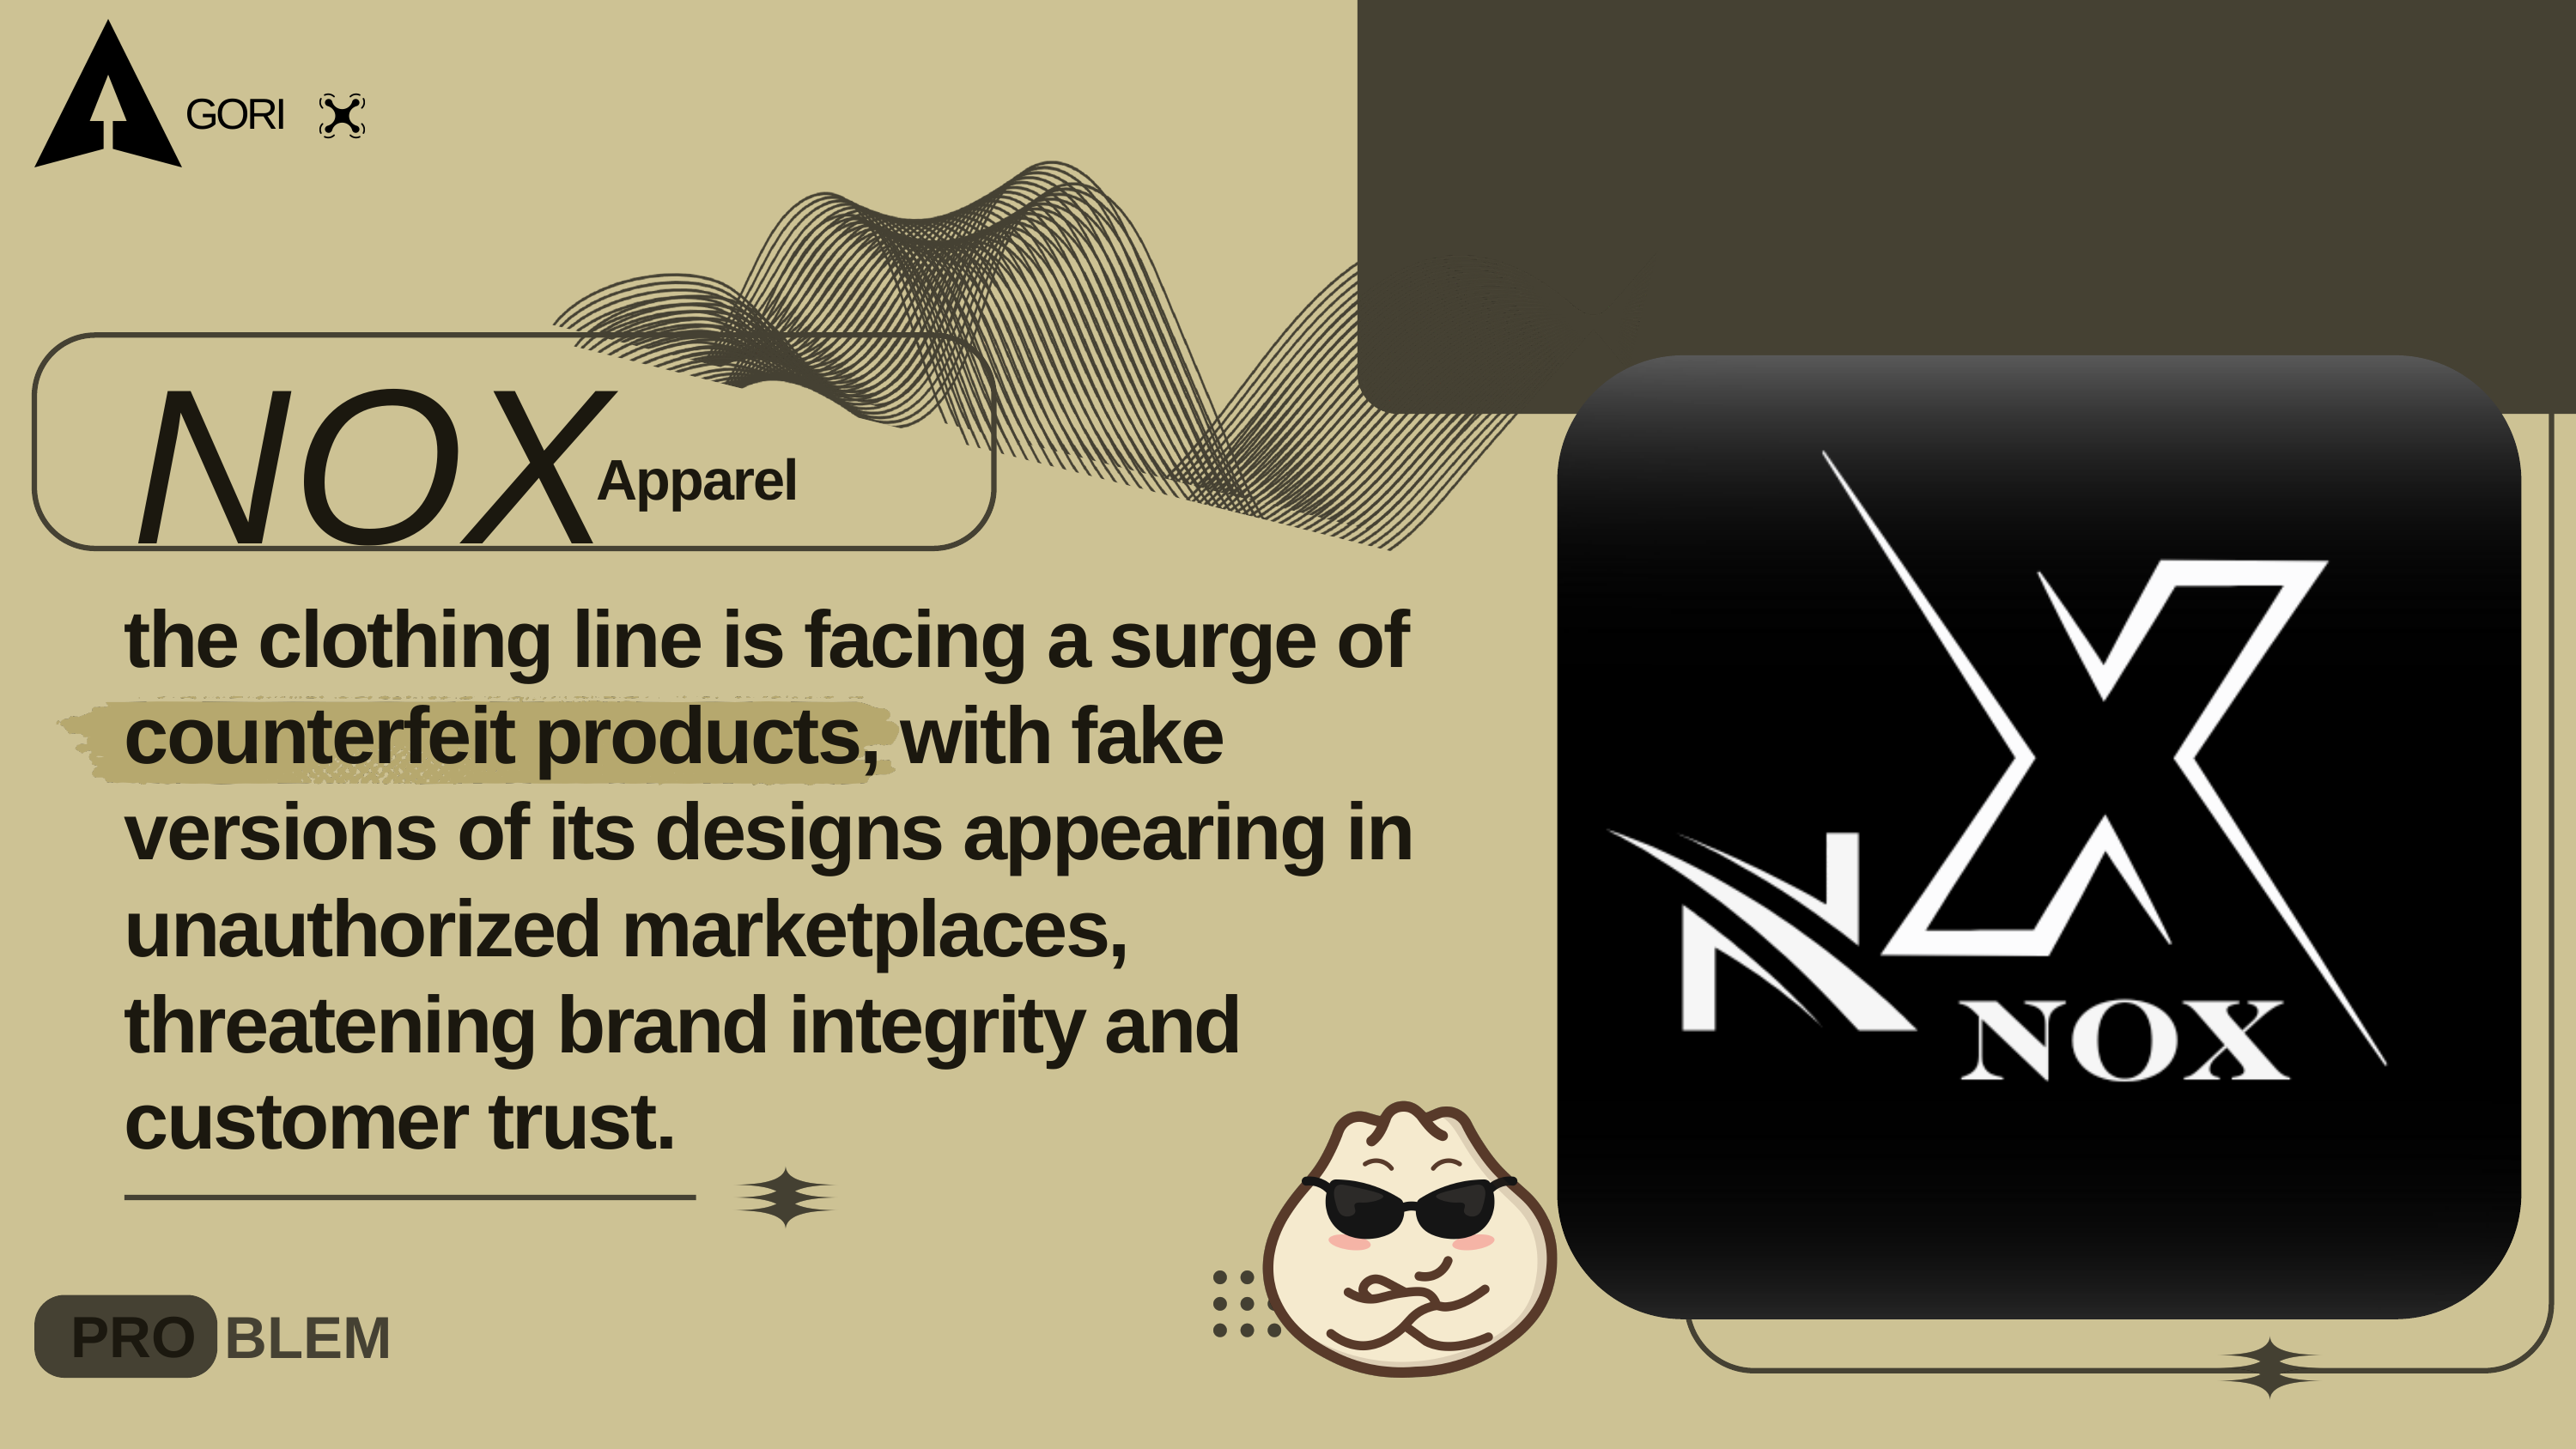

GORI

NOX

Apparel
the clothing line is facing a surge of  counterfeit products, with fake versions of its designs appearing in unauthorized marketplaces, threatening brand integrity and customer trust.

BLEM
PRO